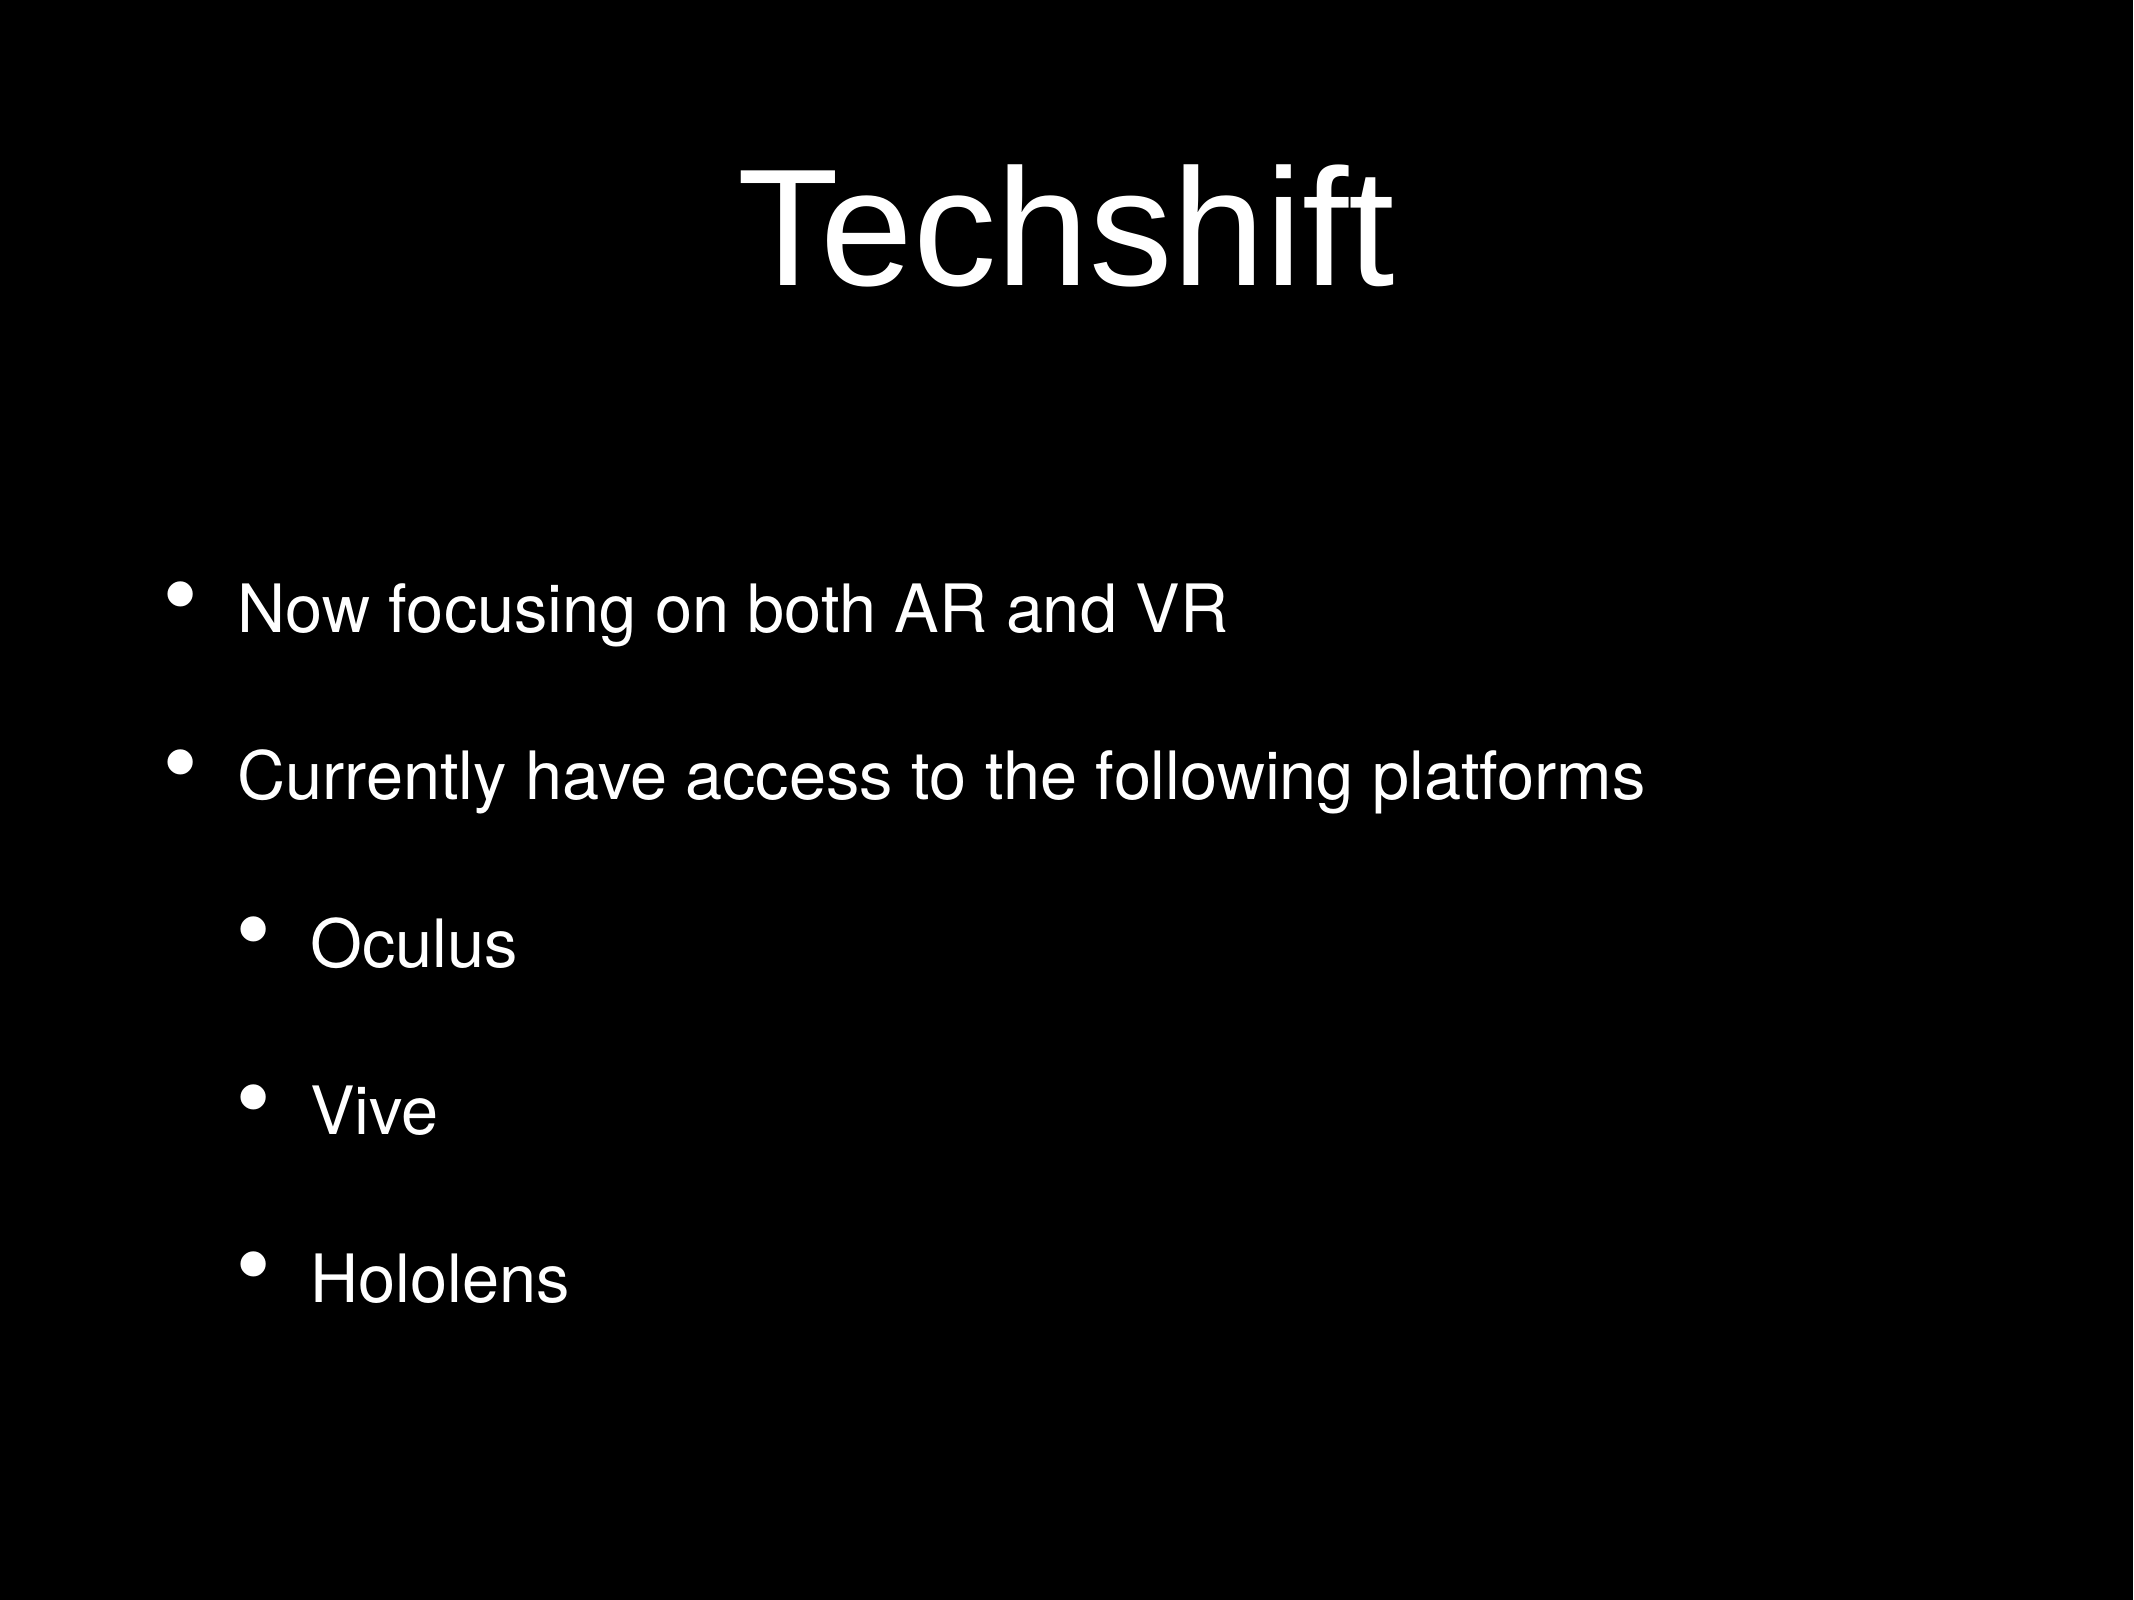

# Techshift
Now focusing on both AR and VR
Currently have access to the following platforms
Oculus
Vive
Hololens